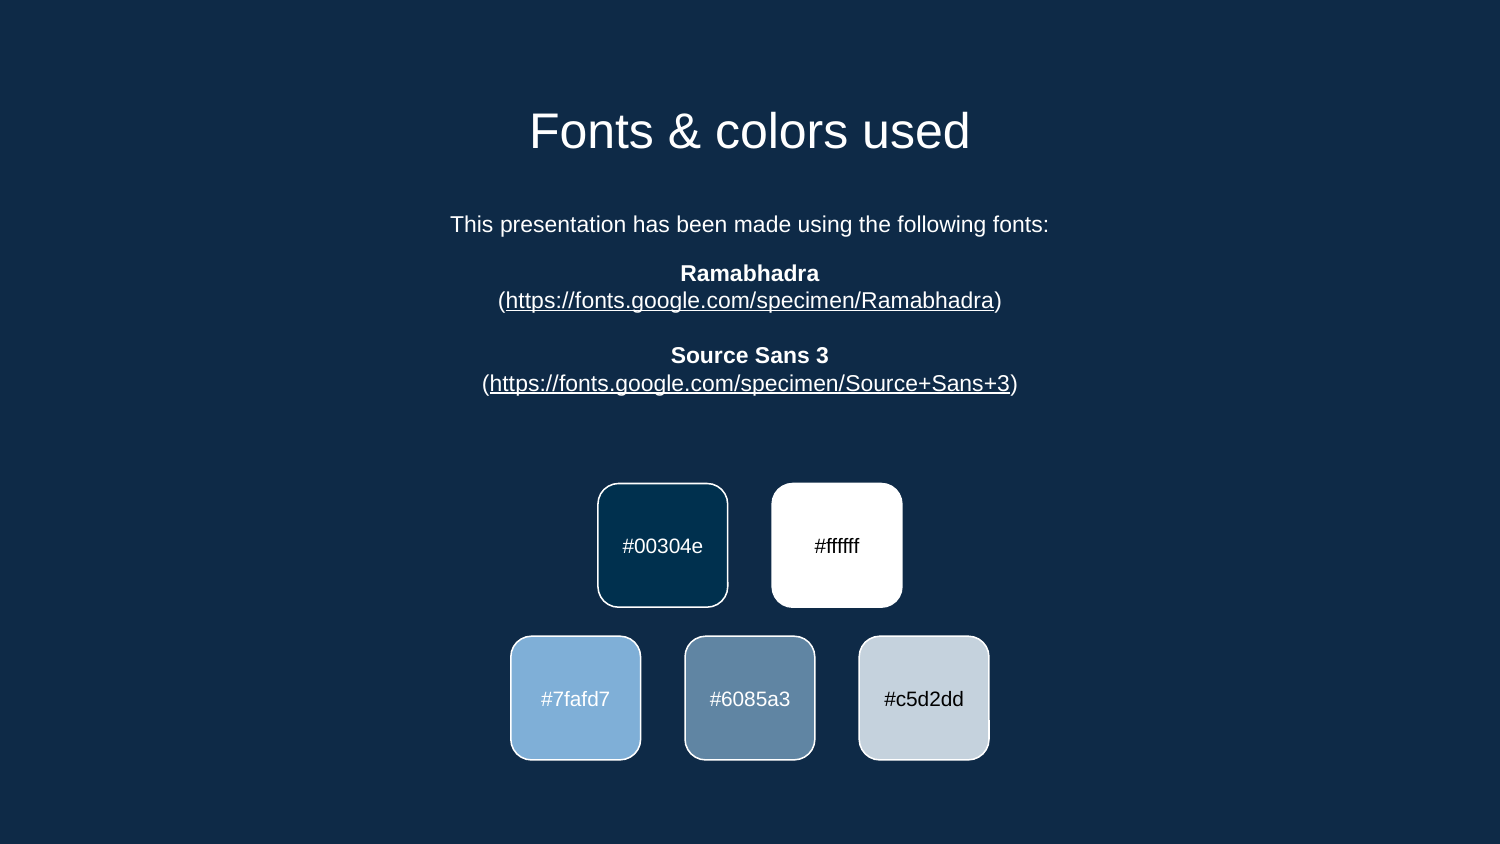

# Fonts & colors used
This presentation has been made using the following fonts:
Ramabhadra
(https://fonts.google.com/specimen/Ramabhadra)

Source Sans 3
(https://fonts.google.com/specimen/Source+Sans+3)

#00304e
#ffffff

#7fafd7
#6085a3
#c5d2dd